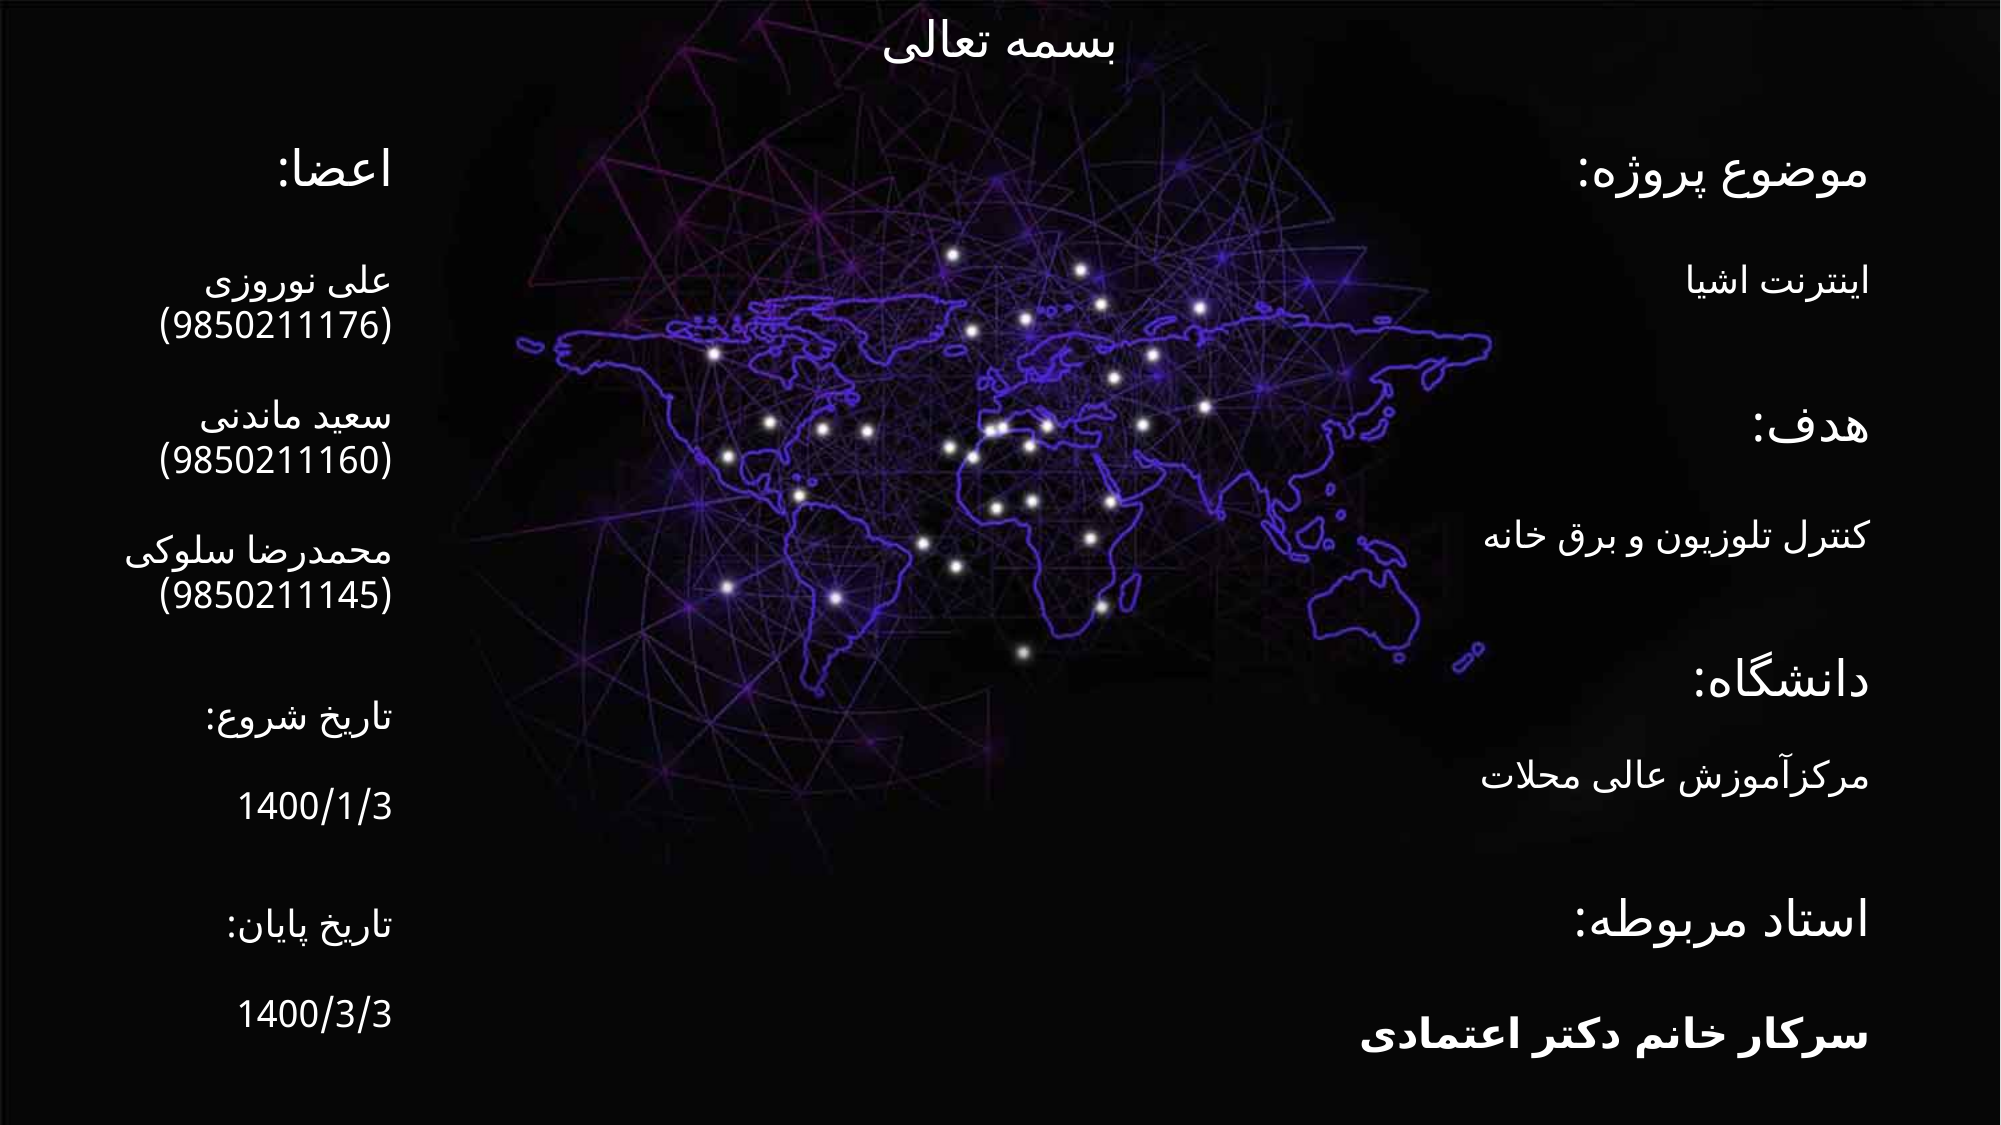

بسمه تعالی
اعضا:

علی نوروزی
(9850211176)

سعید ماندنی
(9850211160)

محمدرضا سلوکی
(9850211145)
موضوع پروژه:

اینترنت اشیا

هدف:

کنترل تلوزیون و برق خانه

دانشگاه:

مرکزآموزش عالی محلات

استاد مربوطه:

سرکار خانم دکتر اعتمادی
تاریخ شروع:

1400/1/3
تاریخ پایان:

1400/3/3